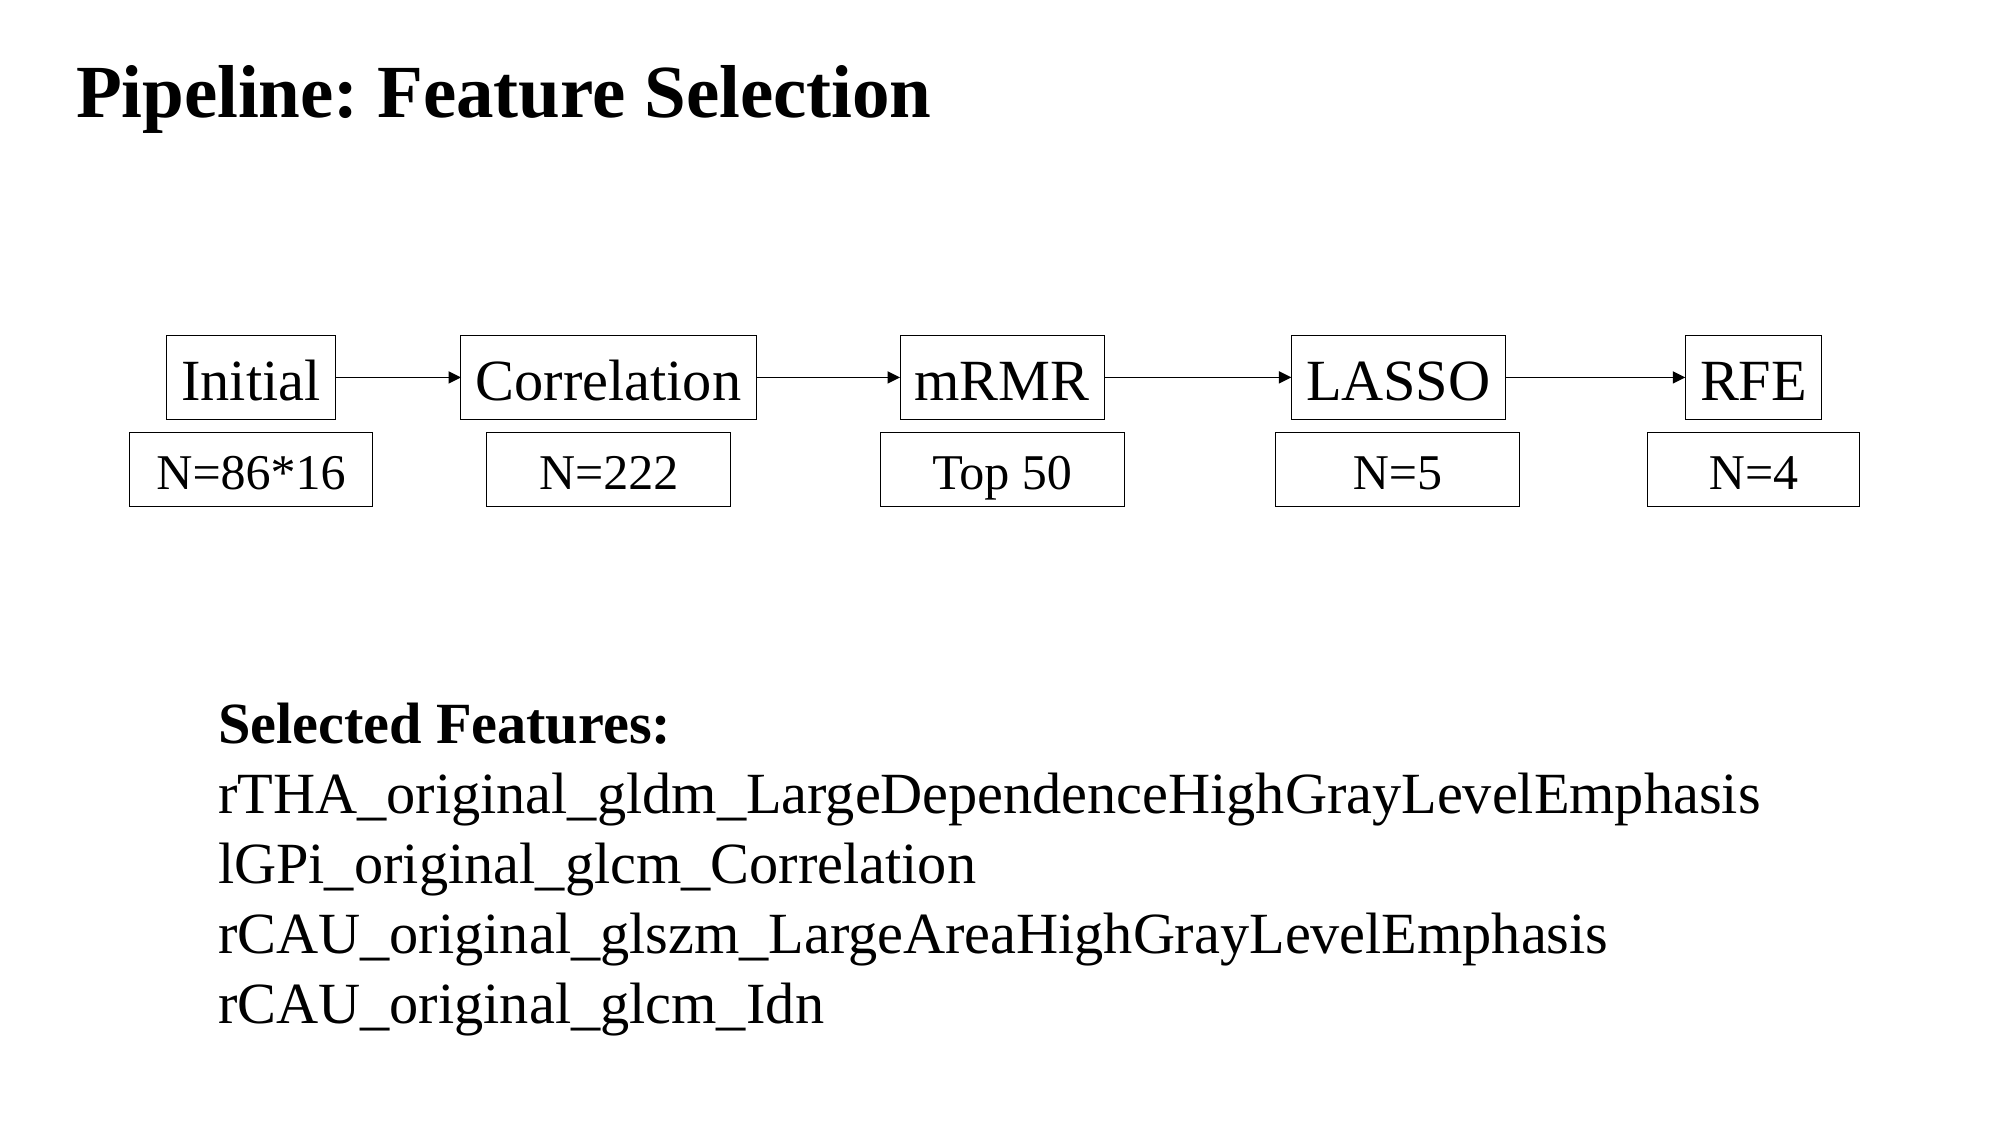

Pipeline: Feature Selection
Initial
Correlation
mRMR
LASSO
RFE
N=86*16
N=222
Top 50
N=5
N=4
Selected Features: rTHA_original_gldm_LargeDependenceHighGrayLevelEmphasis
lGPi_original_glcm_Correlation
rCAU_original_glszm_LargeAreaHighGrayLevelEmphasis
rCAU_original_glcm_Idn